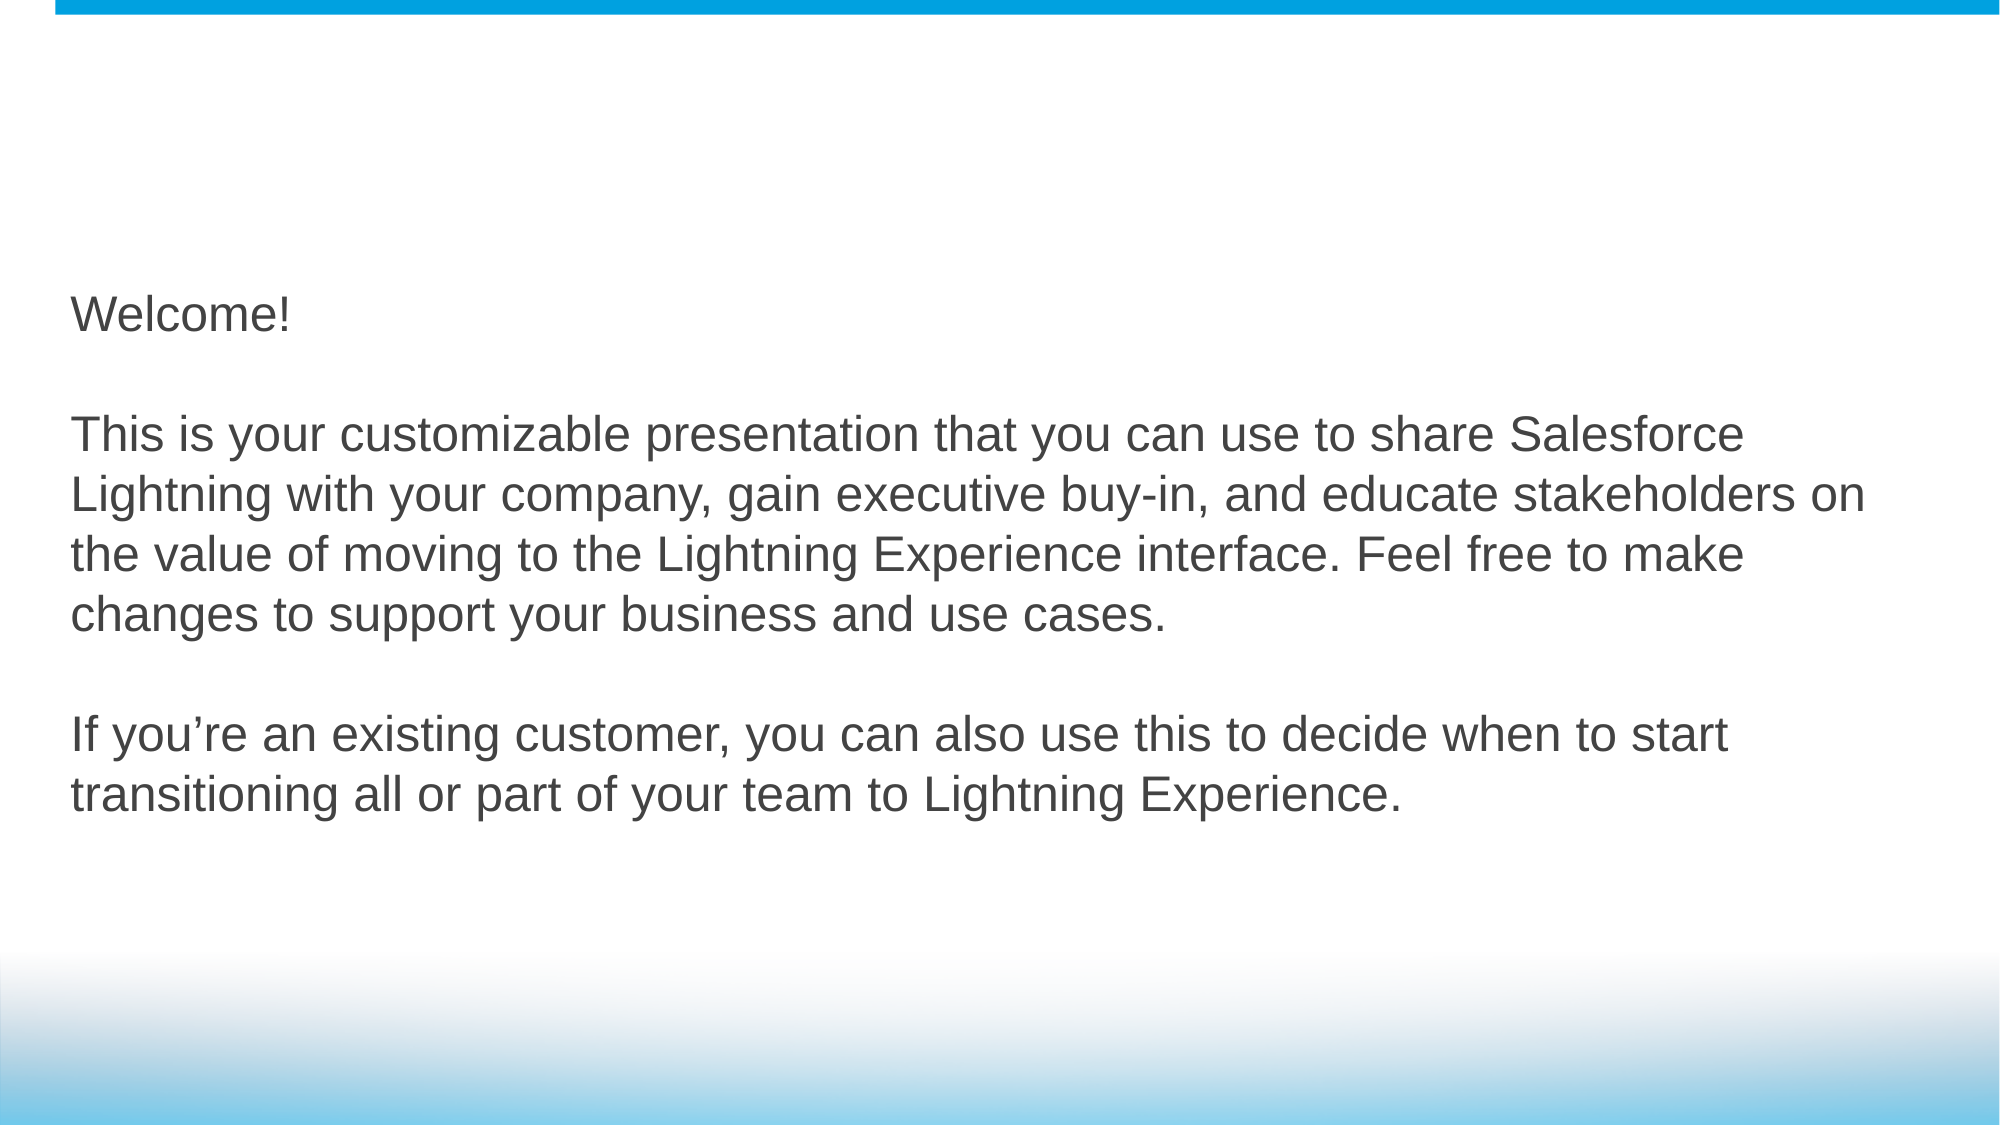

Welcome!

This is your customizable presentation that you can use to share Salesforce Lightning with your company, gain executive buy-in, and educate stakeholders on the value of moving to the Lightning Experience interface. Feel free to make changes to support your business and use cases.

If you’re an existing customer, you can also use this to decide when to start transitioning all or part of your team to Lightning Experience.